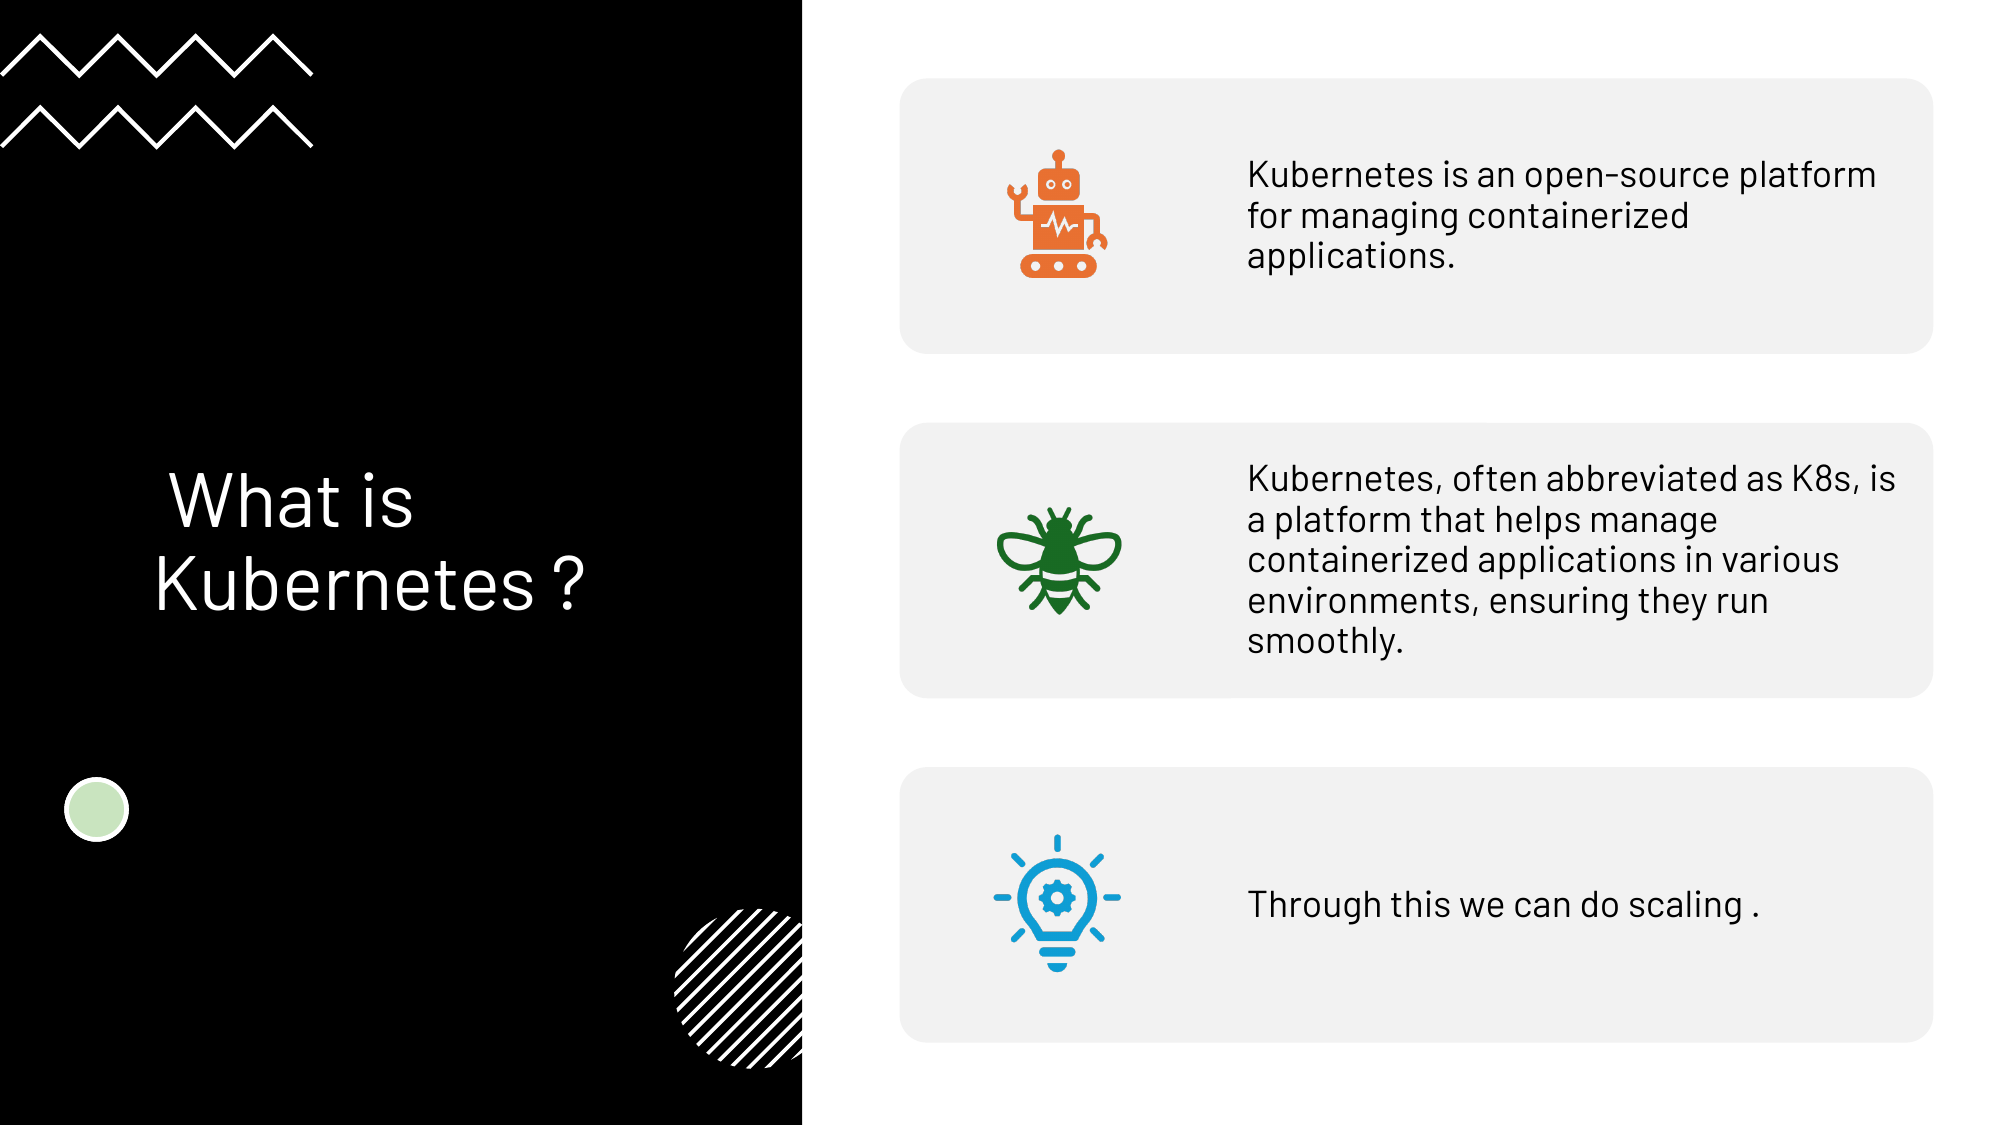

Kubernetes is an open-source platform for managing containerized applications.
Kubernetes, often abbreviated as K8s, is a platform that helps manage containerized applications in various environments, ensuring they run smoothly.
Through this we can do scaling .
# What is  Kubernetes ?